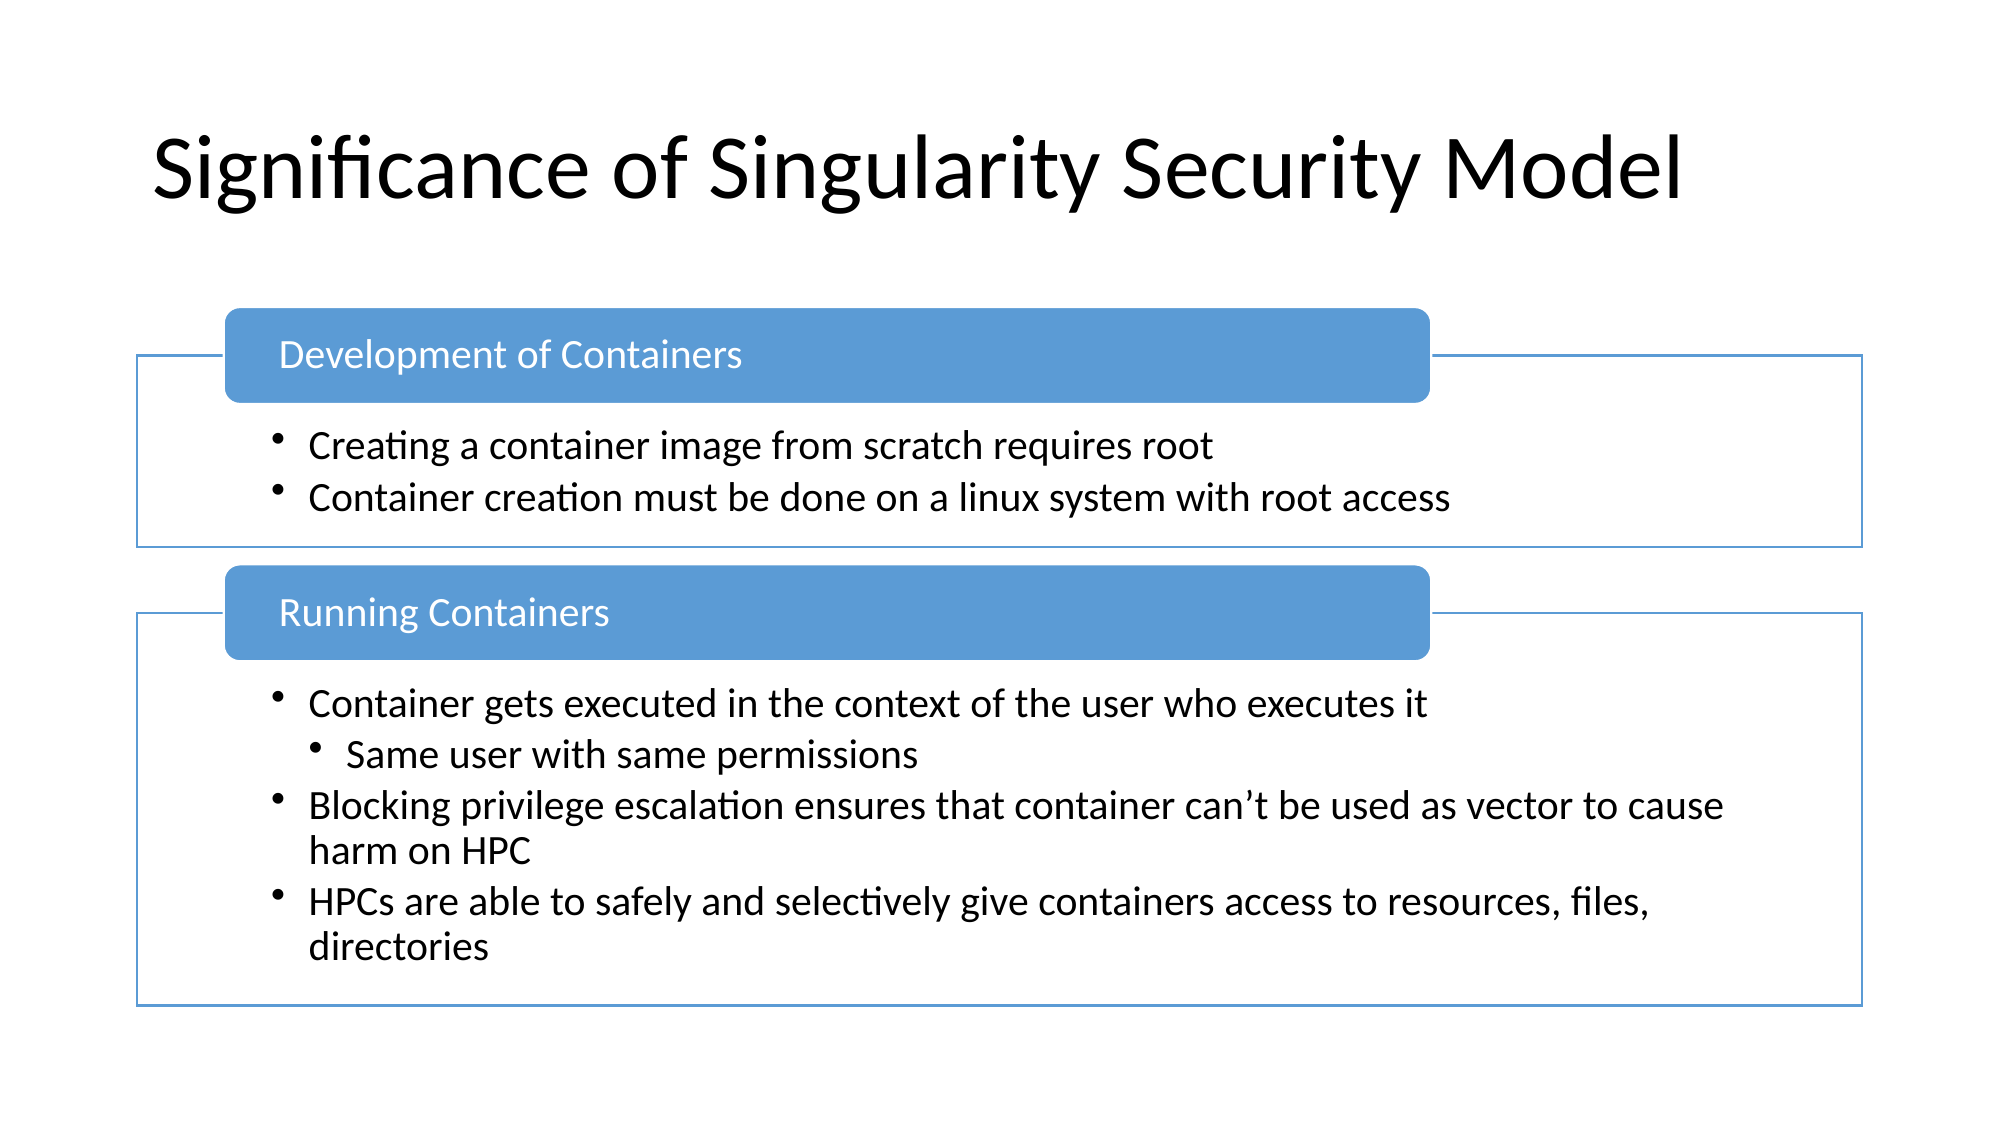

# Significance of Singularity Security Model
Creating a container image from scratch requires root
Container creation must be done on a linux system with root access
Development of Containers
Container gets executed in the context of the user who executes it
Same user with same permissions
Blocking privilege escalation ensures that container can’t be used as vector to cause harm on HPC
HPCs are able to safely and selectively give containers access to resources, files, directories
Running Containers